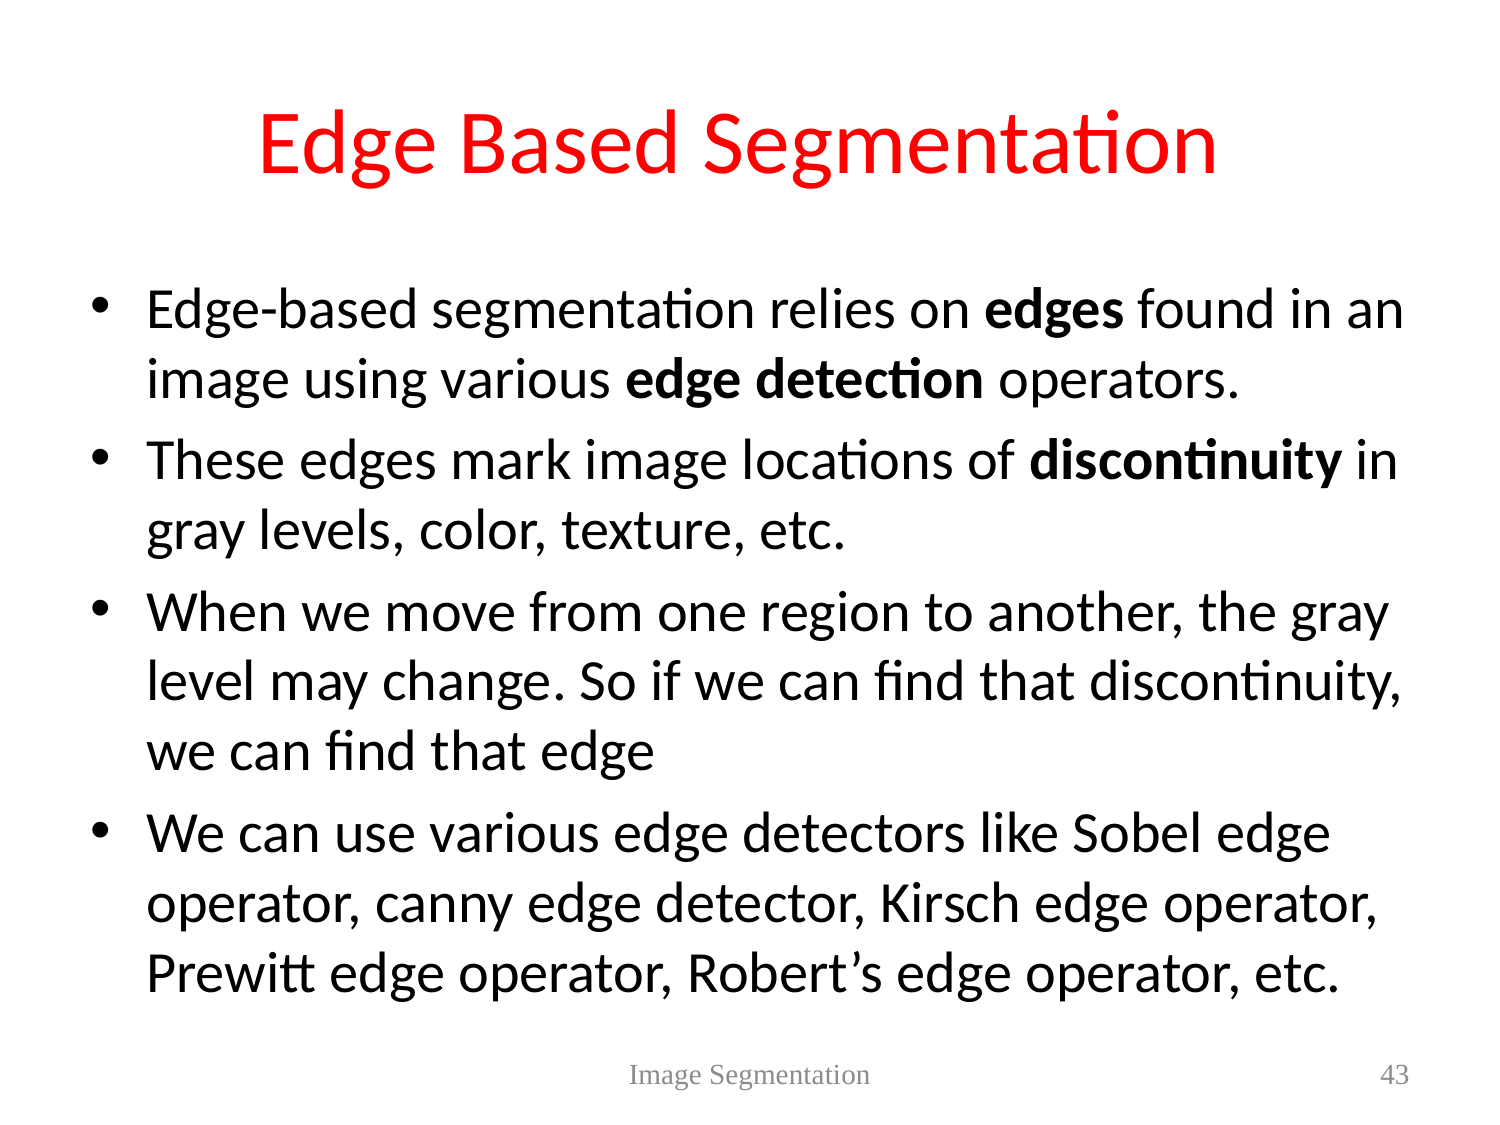

# Edge Based Segmentation
Edge-based segmentation relies on edges found in an image using various edge detection operators.
These edges mark image locations of discontinuity in gray levels, color, texture, etc.
When we move from one region to another, the gray level may change. So if we can find that discontinuity, we can find that edge
We can use various edge detectors like Sobel edge operator, canny edge detector, Kirsch edge operator, Prewitt edge operator, Robert’s edge operator, etc.
Image Segmentation
43